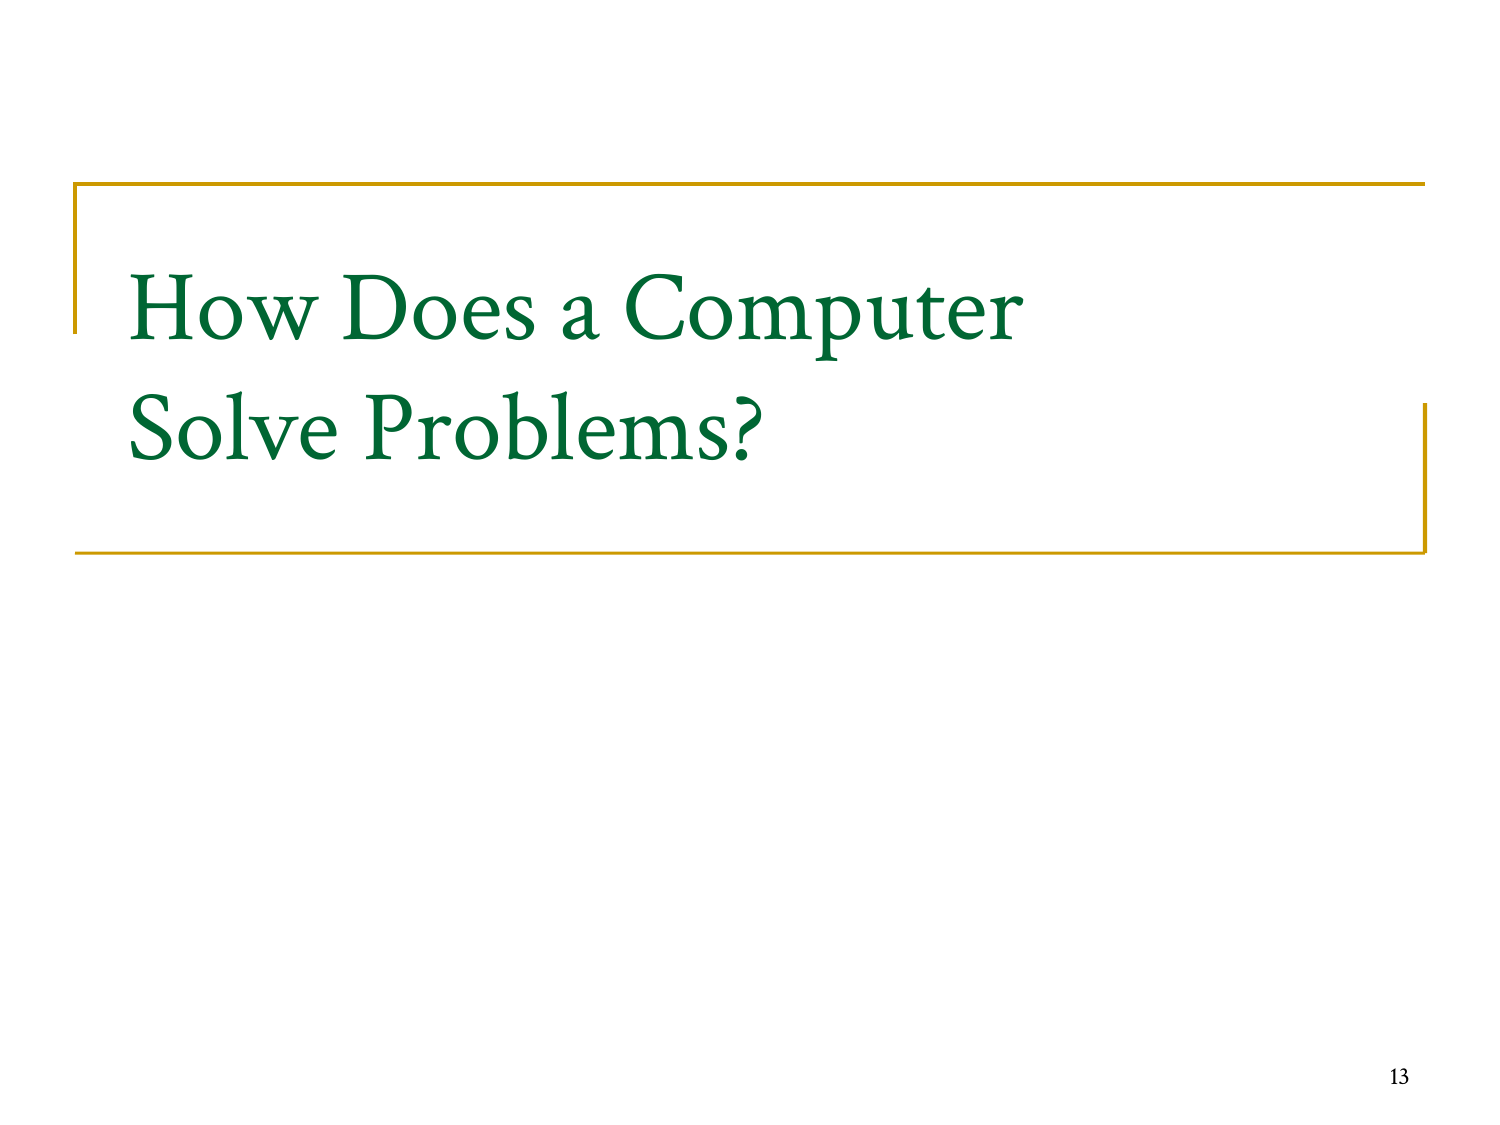

# How Does a Computer Solve Problems?

13